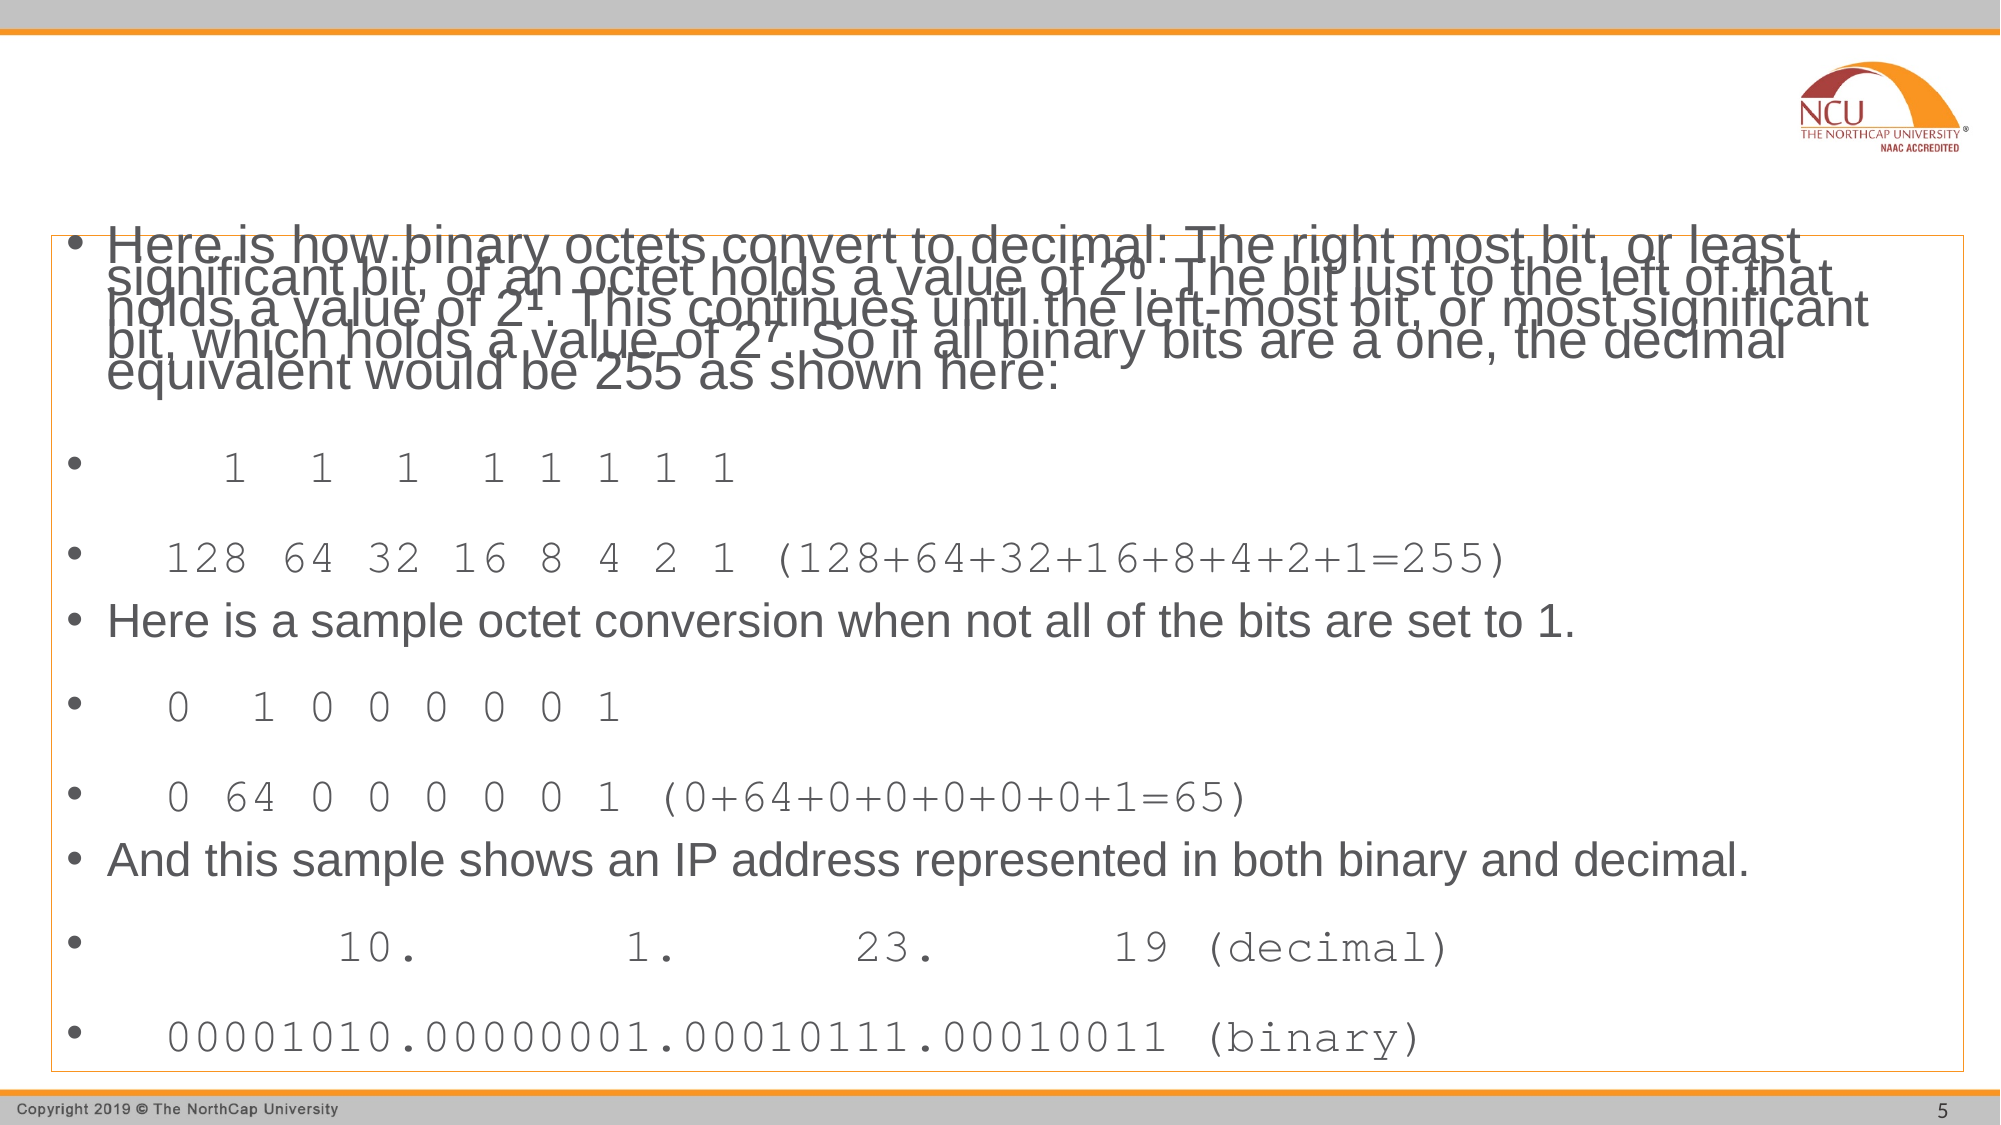

#
Here is how binary octets convert to decimal: The right most bit, or least significant bit, of an octet holds a value of 20. The bit just to the left of that holds a value of 21. This continues until the left-most bit, or most significant bit, which holds a value of 27. So if all binary bits are a one, the decimal equivalent would be 255 as shown here:
    1  1  1  1 1 1 1 1
  128 64 32 16 8 4 2 1 (128+64+32+16+8+4+2+1=255)
Here is a sample octet conversion when not all of the bits are set to 1.
  0  1 0 0 0 0 0 1
  0 64 0 0 0 0 0 1 (0+64+0+0+0+0+0+1=65)
And this sample shows an IP address represented in both binary and decimal.
        10.       1.      23.      19 (decimal)
  00001010.00000001.00010111.00010011 (binary)

5